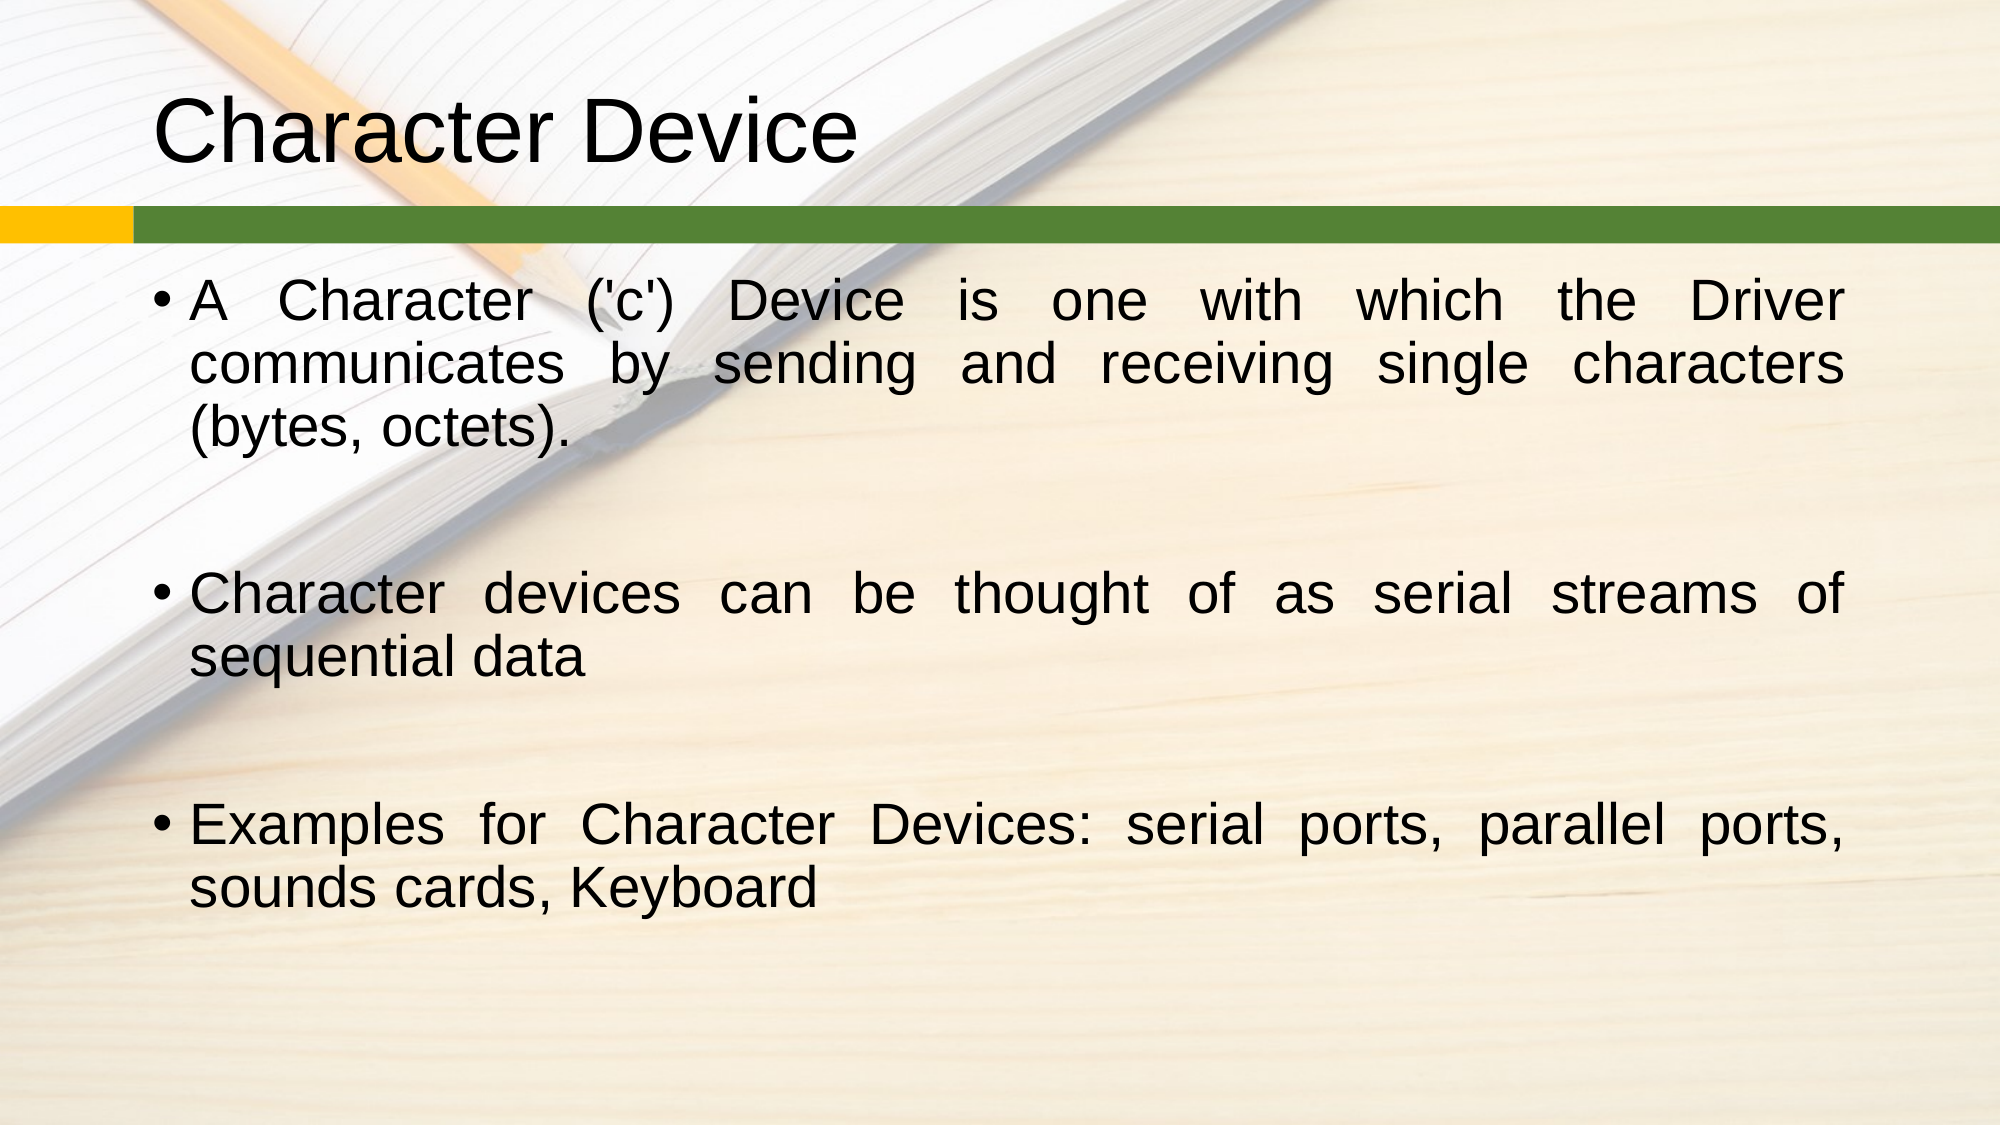

# Character Device
A Character ('c') Device is one with which the Driver communicates by sending and receiving single characters (bytes, octets).

Character devices can be thought of as serial streams of sequential data

Examples for Character Devices: serial ports, parallel ports, sounds cards, Keyboard